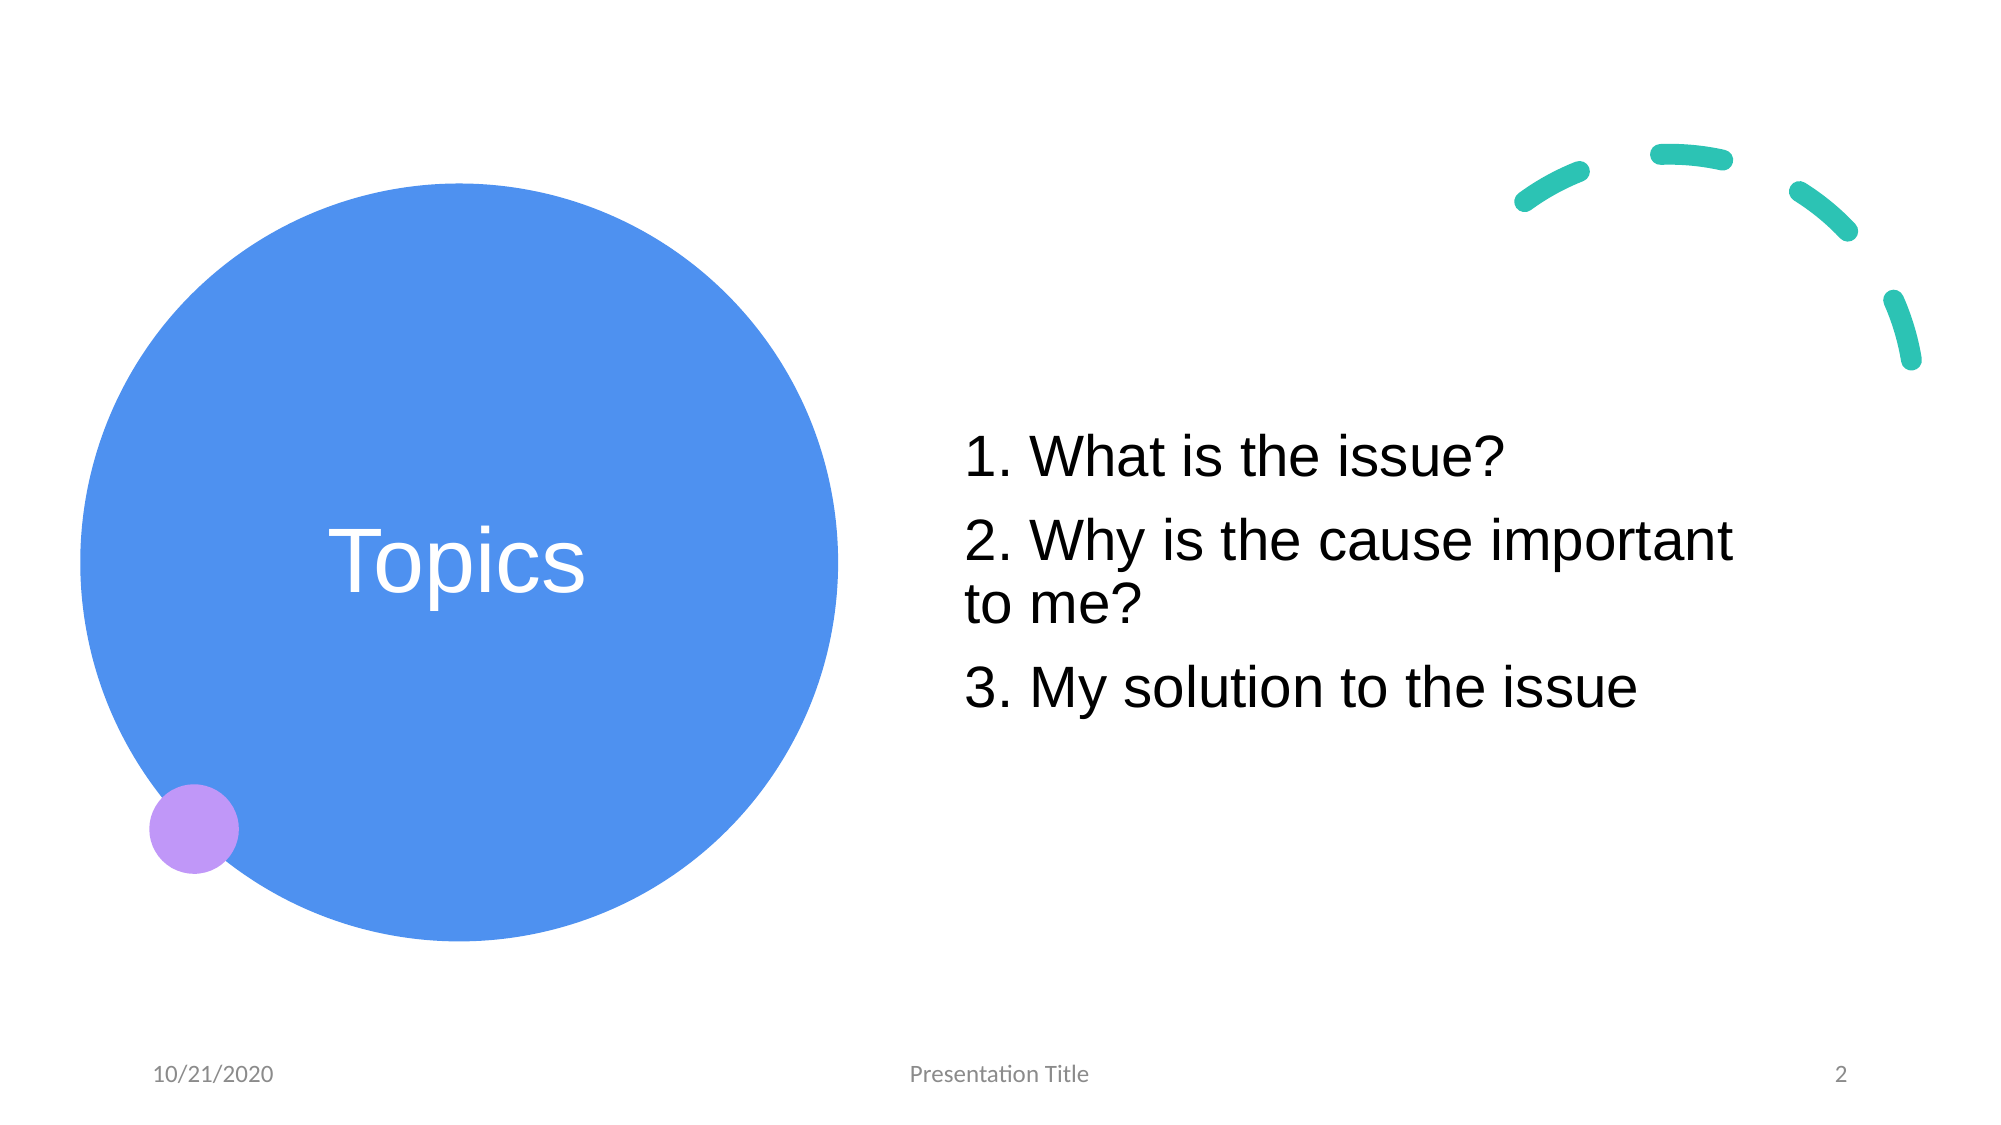

# Topics
1. What is the issue?
2. Why is the cause important to me?
3. My solution to the issue
10/21/2020
Presentation Title
2